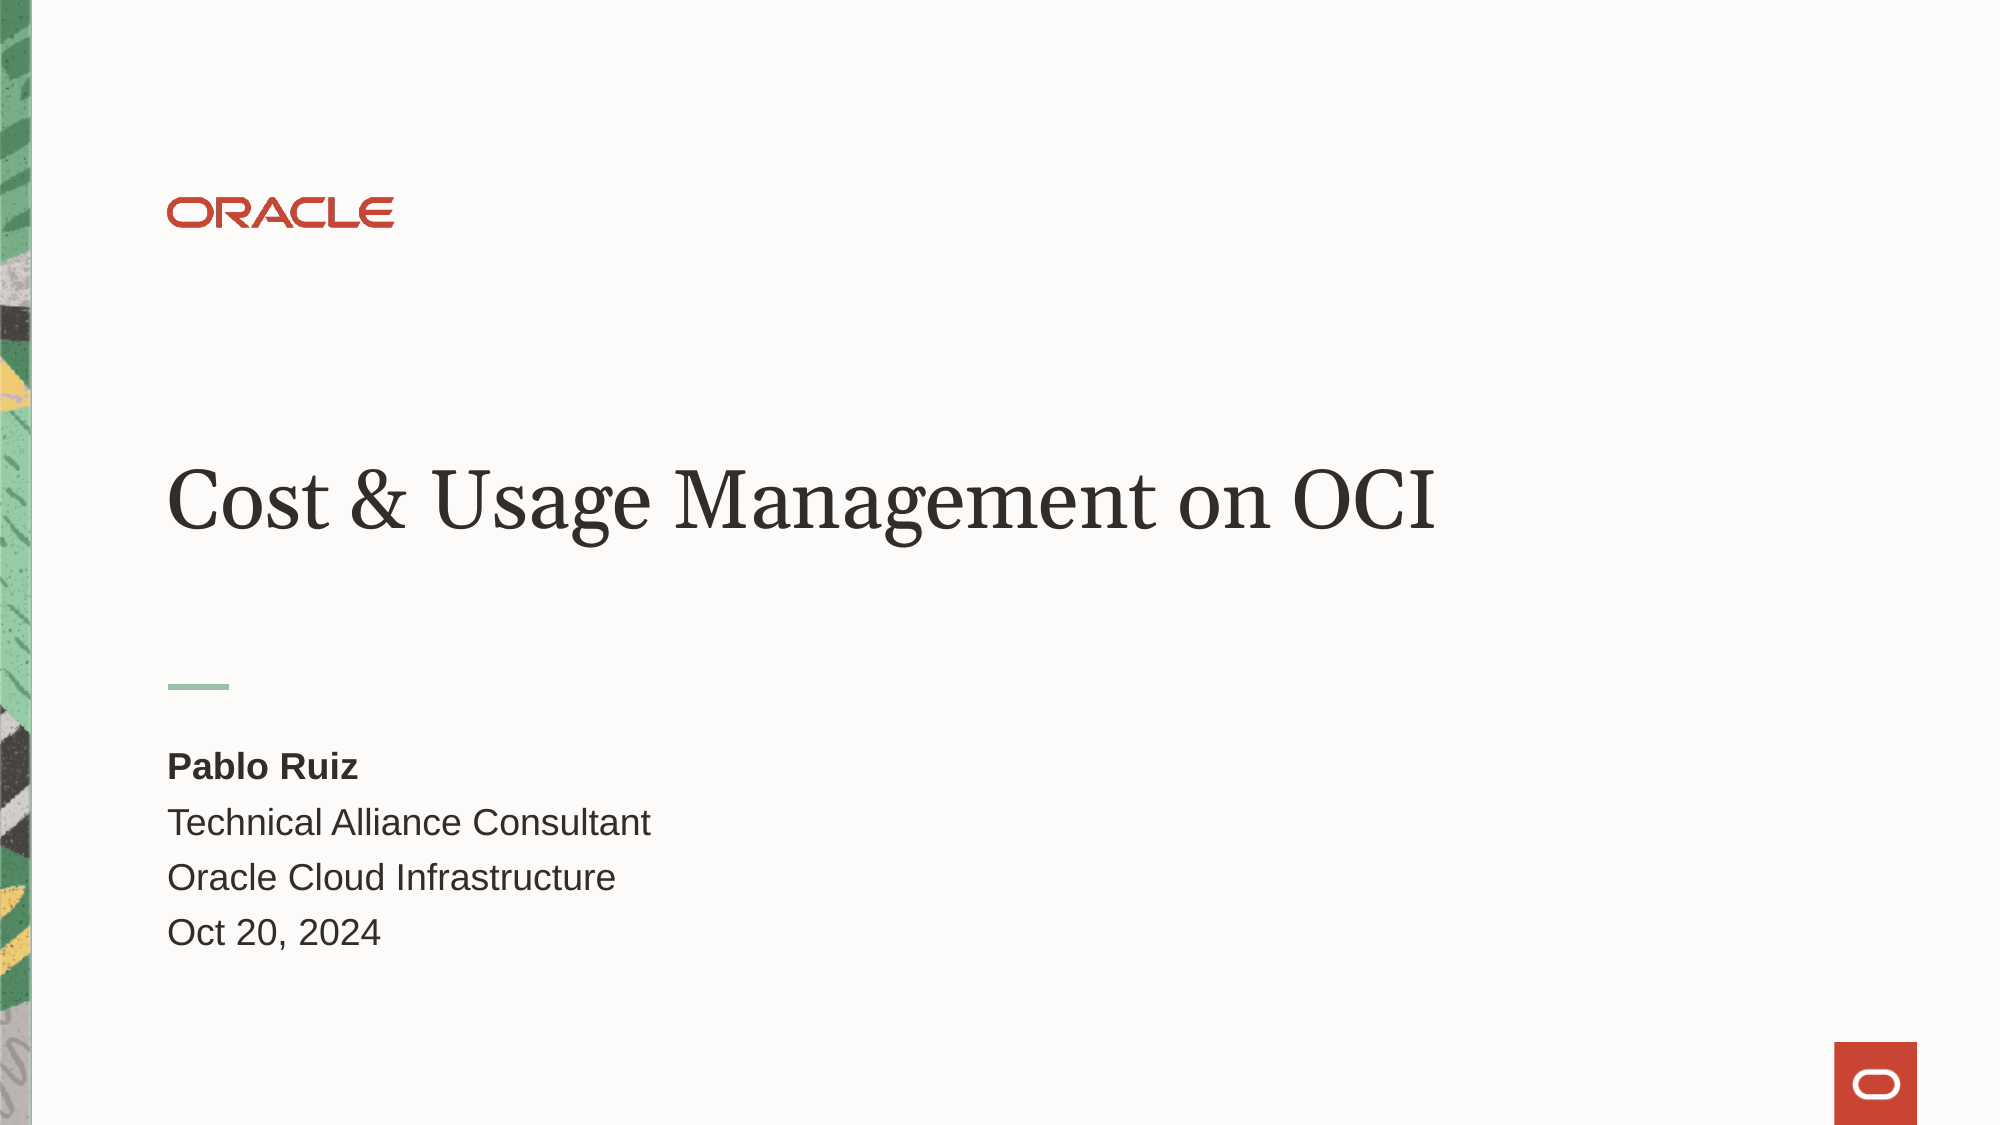

# Cost & Usage Management on OCI
Pablo Ruiz
Technical Alliance Consultant
Oracle Cloud Infrastructure
Oct 20, 2024